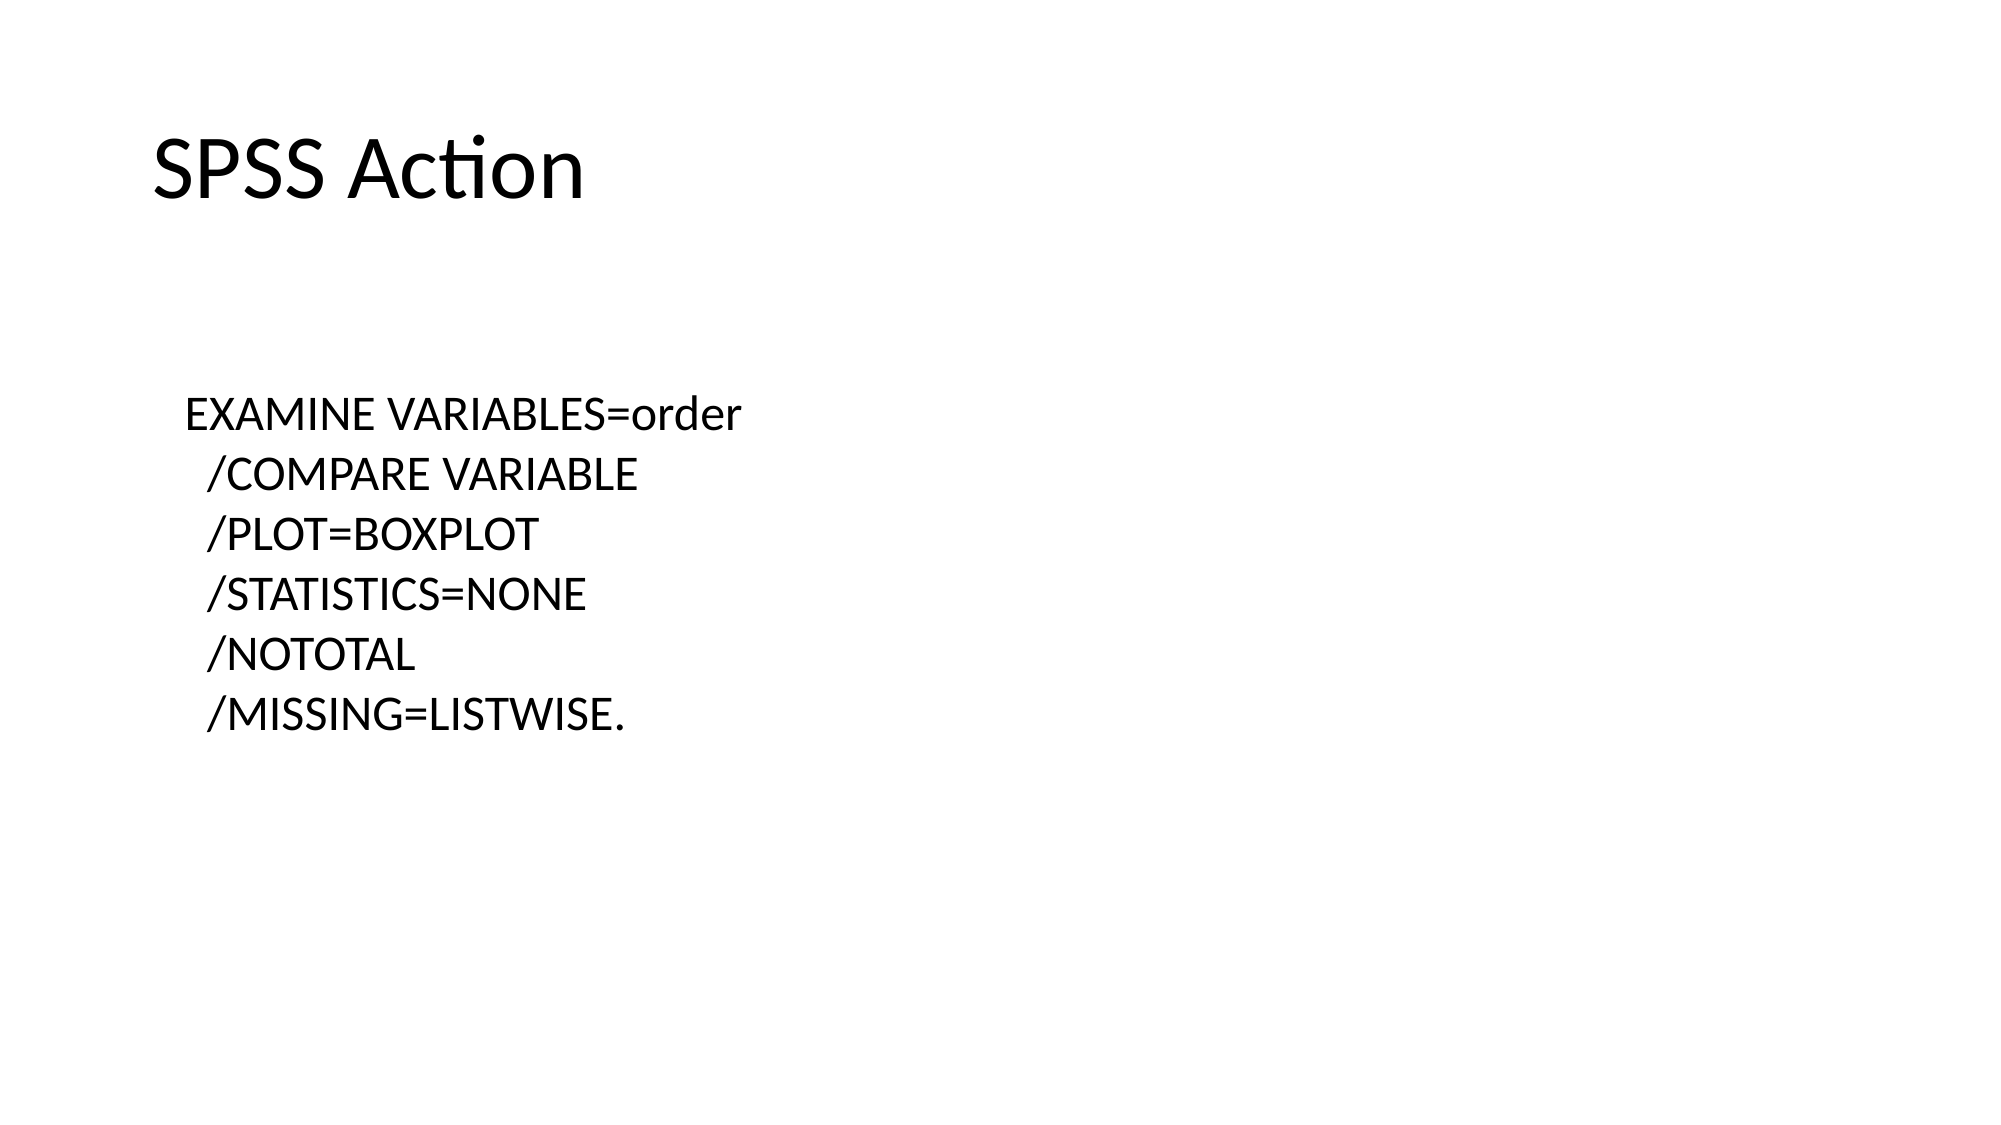

# SPSS Action
EXAMINE VARIABLES=order
  /COMPARE VARIABLE
  /PLOT=BOXPLOT
  /STATISTICS=NONE
  /NOTOTAL
  /MISSING=LISTWISE.